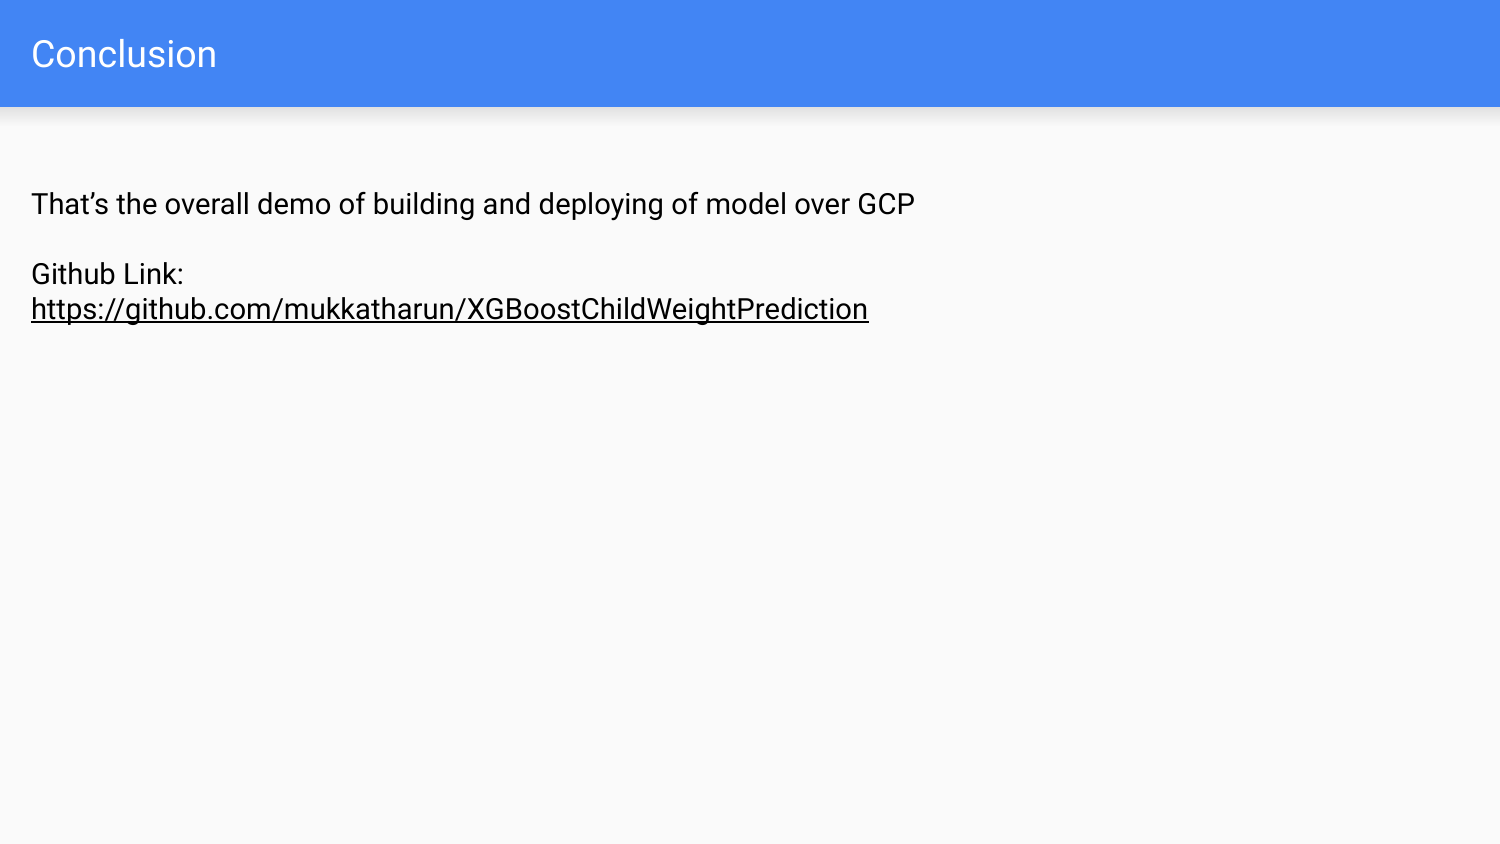

# Conclusion
That’s the overall demo of building and deploying of model over GCP

Github Link:
https://github.com/mukkatharun/XGBoostChildWeightPrediction